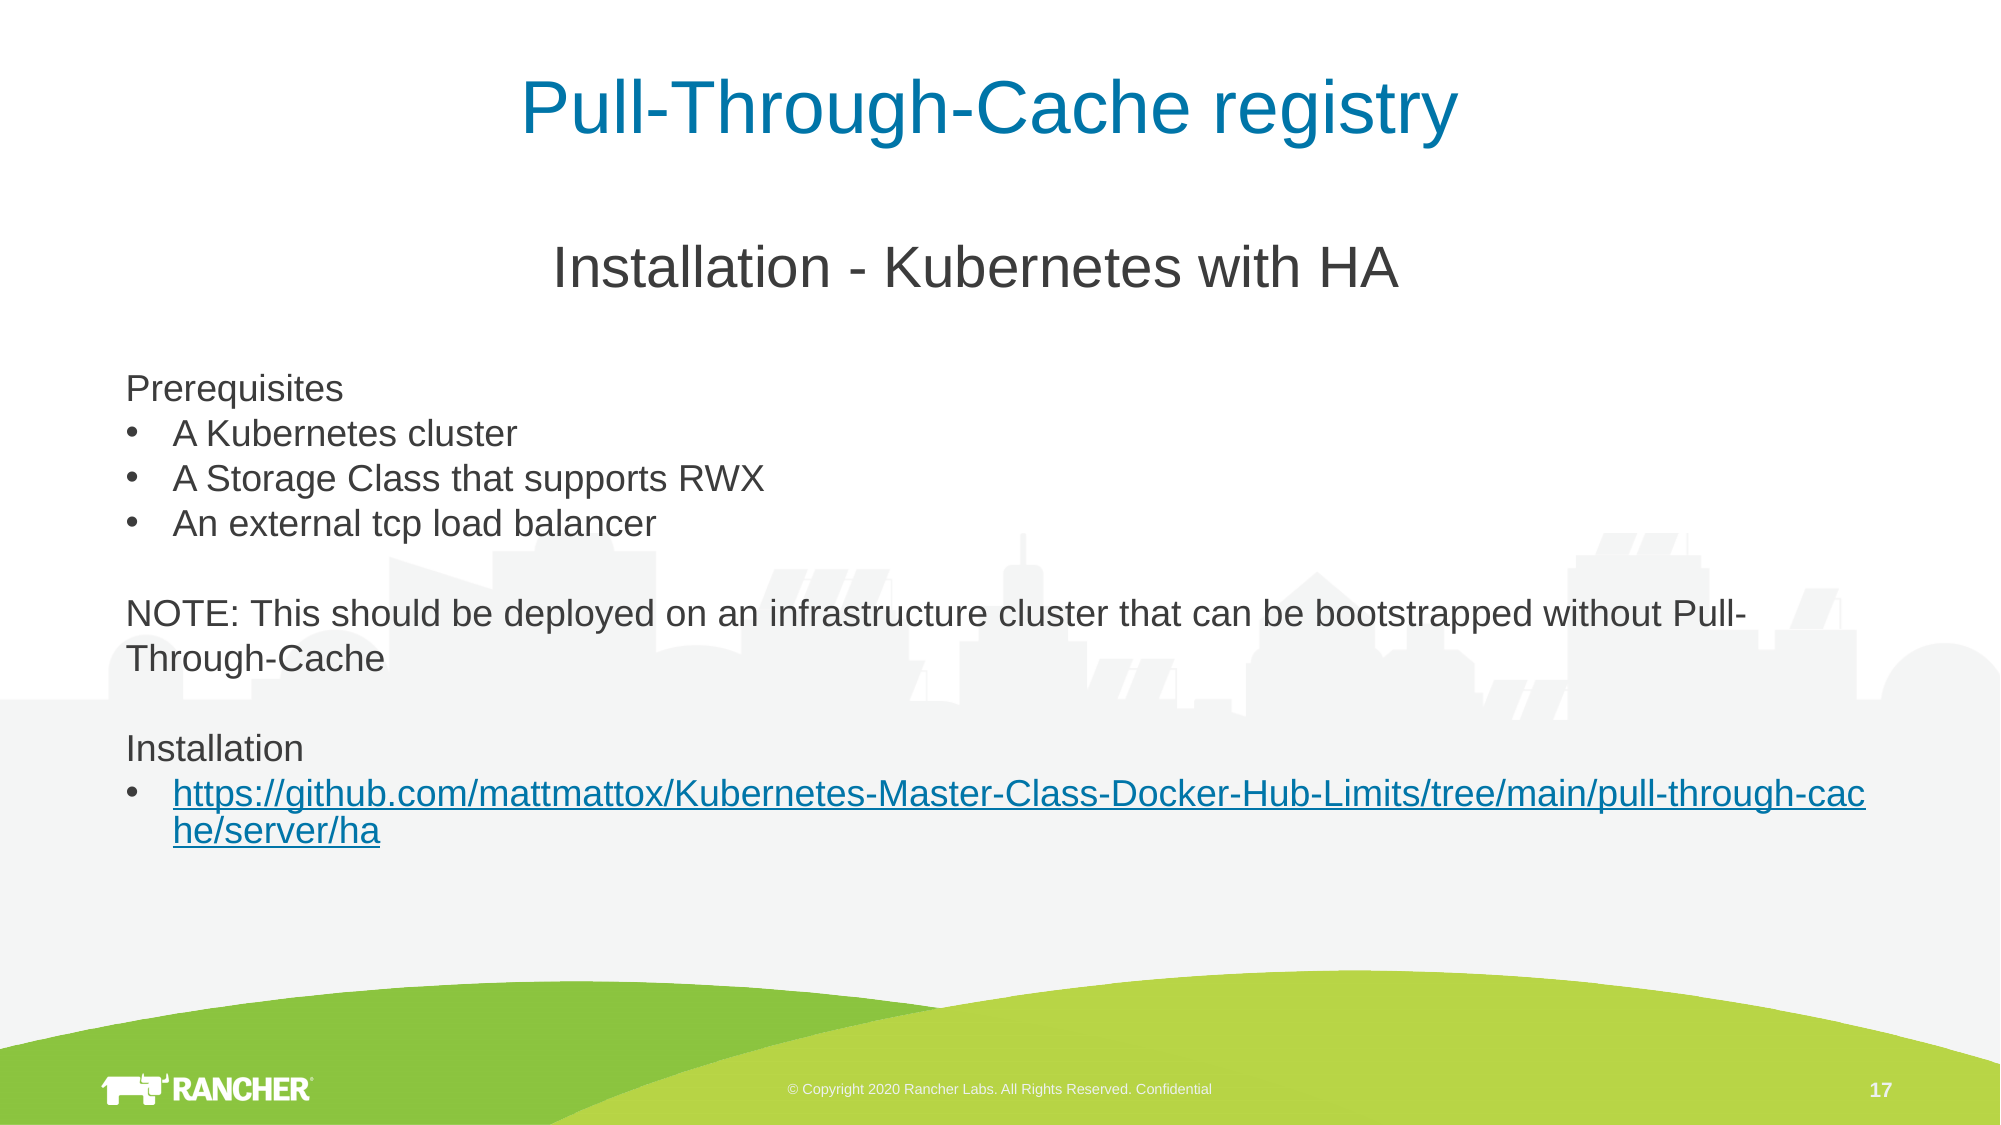

# Pull-Through-Cache registry
Installation - Kubernetes with HA

Prerequisites
A Kubernetes cluster
A Storage Class that supports RWX
An external tcp load balancer

NOTE: This should be deployed on an infrastructure cluster that can be bootstrapped without Pull-Through-Cache

Installation
https://github.com/mattmattox/Kubernetes-Master-Class-Docker-Hub-Limits/tree/main/pull-through-cache/server/ha